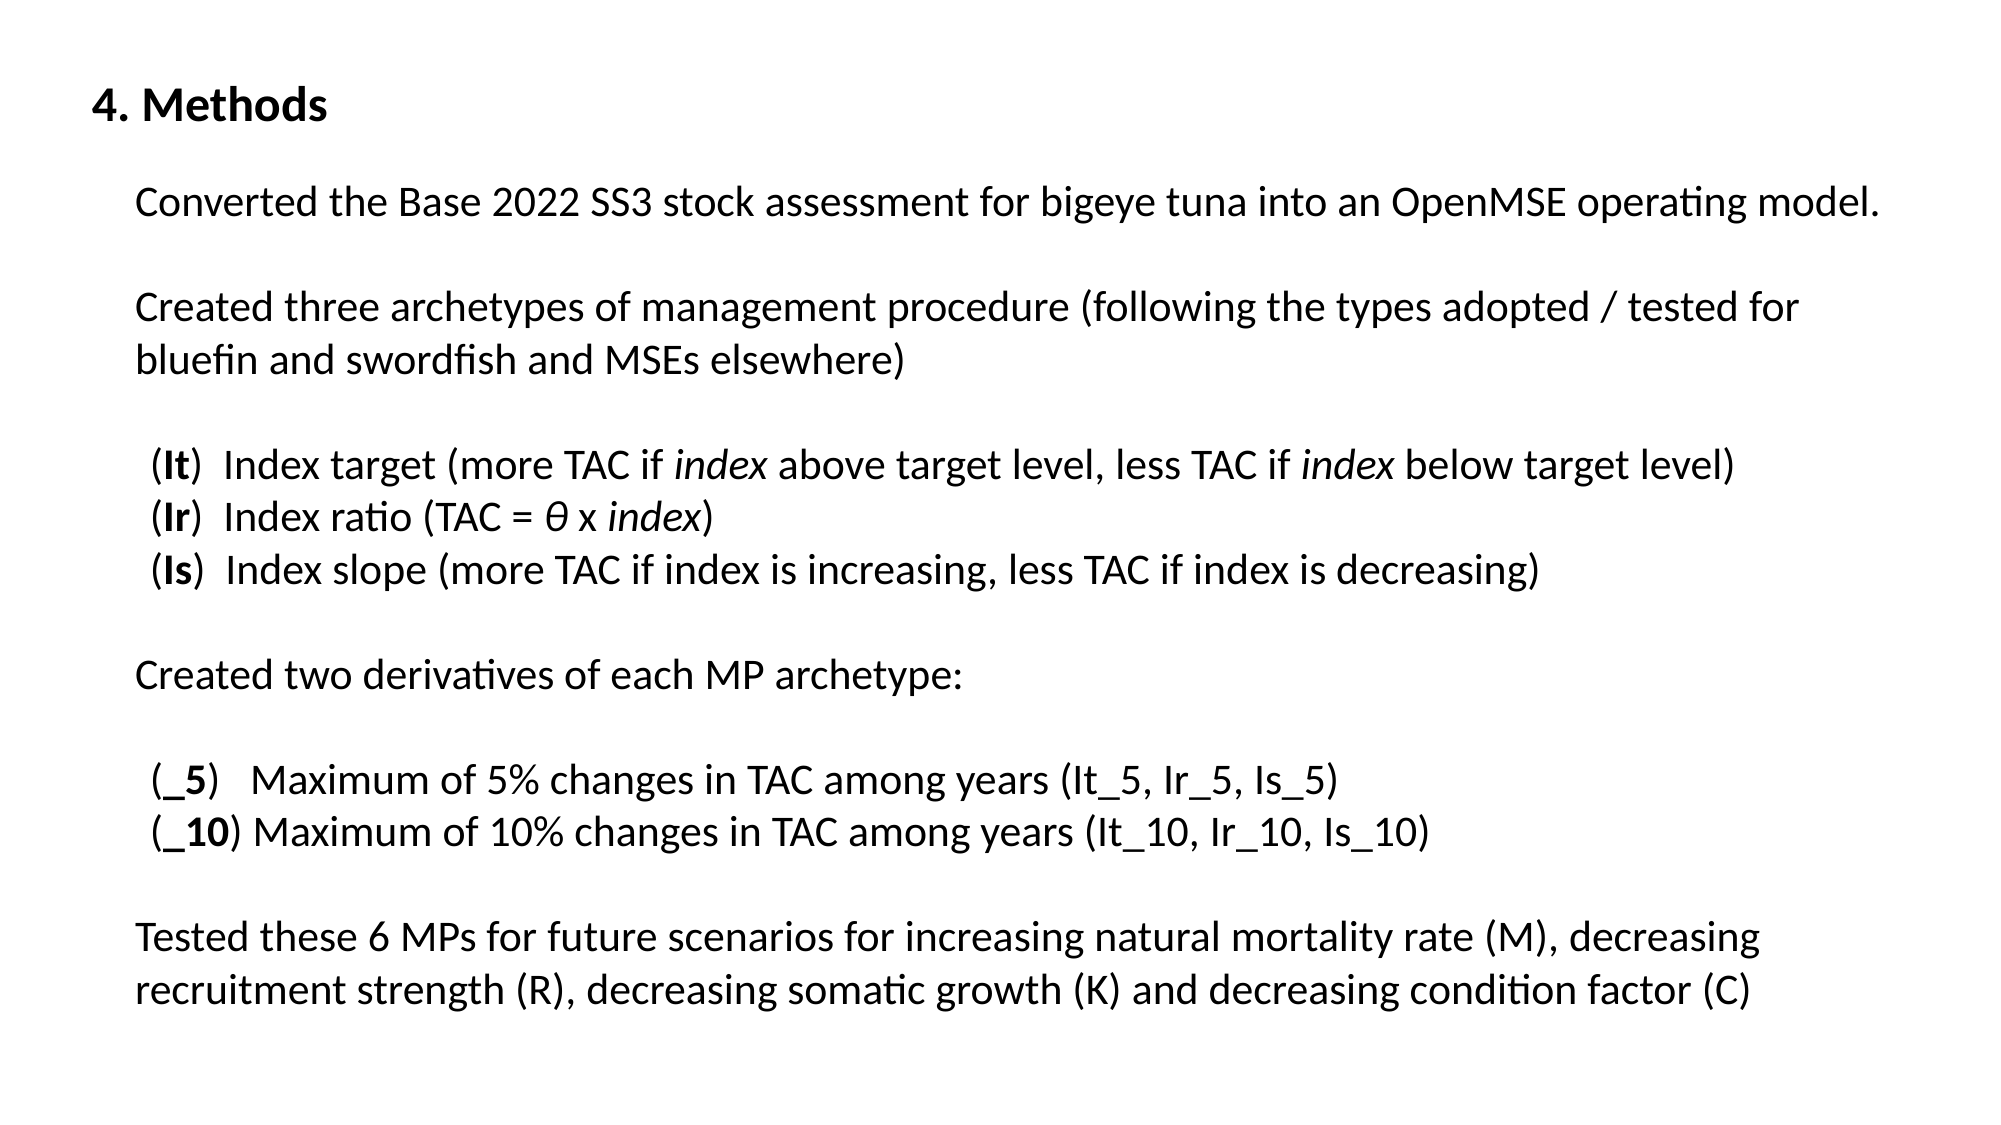

4. Methods
Converted the Base 2022 SS3 stock assessment for bigeye tuna into an OpenMSE operating model.

Created three archetypes of management procedure (following the types adopted / tested for bluefin and swordfish and MSEs elsewhere)

(It)  Index target (more TAC if index above target level, less TAC if index below target level)
(Ir)  Index ratio (TAC = θ x index)
(Is)  Index slope (more TAC if index is increasing, less TAC if index is decreasing)

Created two derivatives of each MP archetype:

(_5)   Maximum of 5% changes in TAC among years (It_5, Ir_5, Is_5)
(_10) Maximum of 10% changes in TAC among years (It_10, Ir_10, Is_10)

Tested these 6 MPs for future scenarios for increasing natural mortality rate (M), decreasing recruitment strength (R), decreasing somatic growth (K) and decreasing condition factor (C)